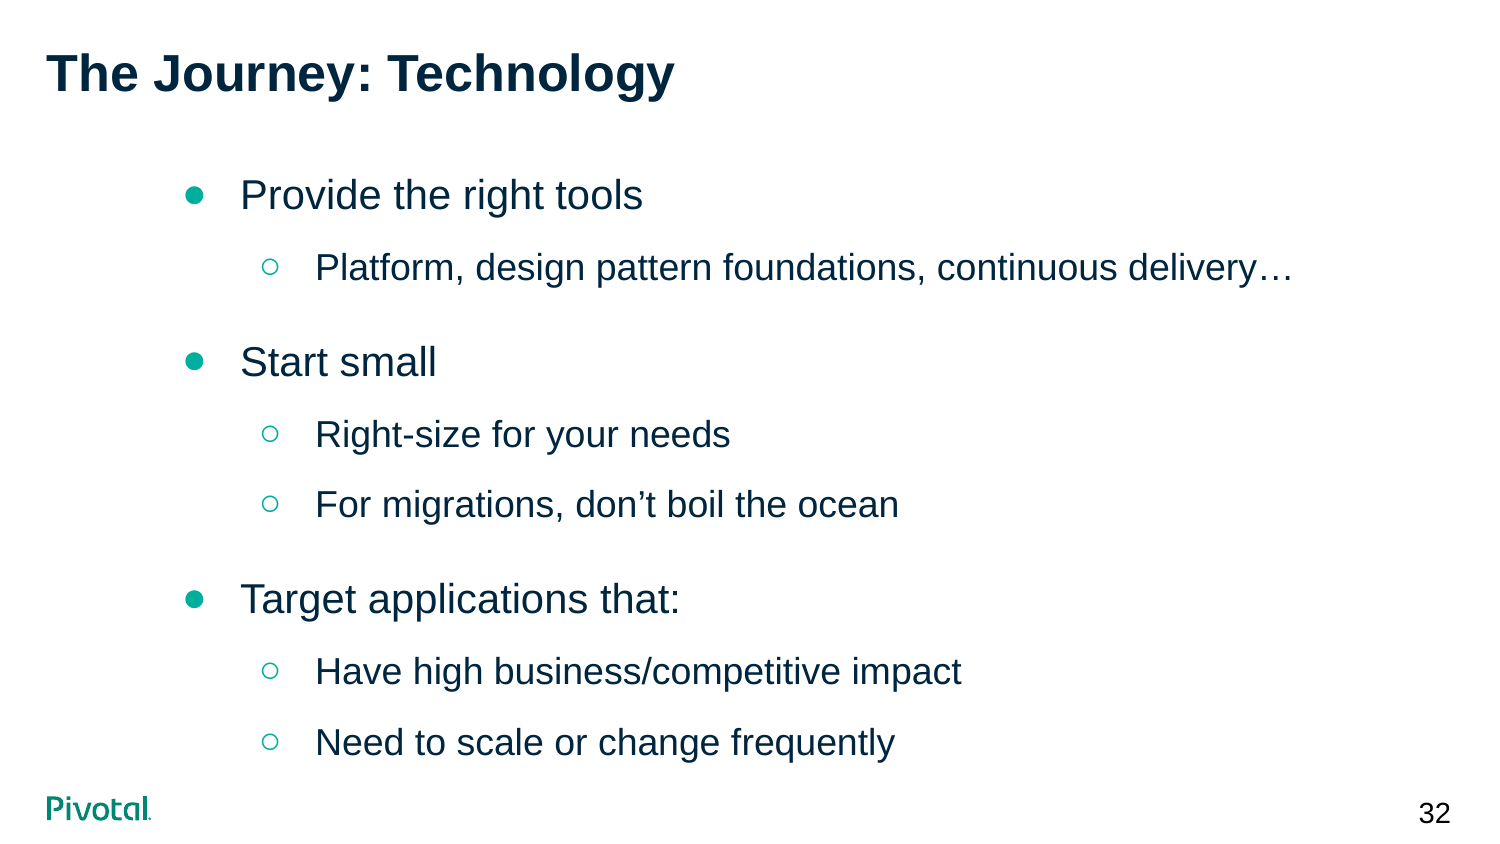

# The Journey: Technology
Provide the right tools
Platform, design pattern foundations, continuous delivery…
Start small
Right-size for your needs
For migrations, don’t boil the ocean
Target applications that:
Have high business/competitive impact
Need to scale or change frequently
32